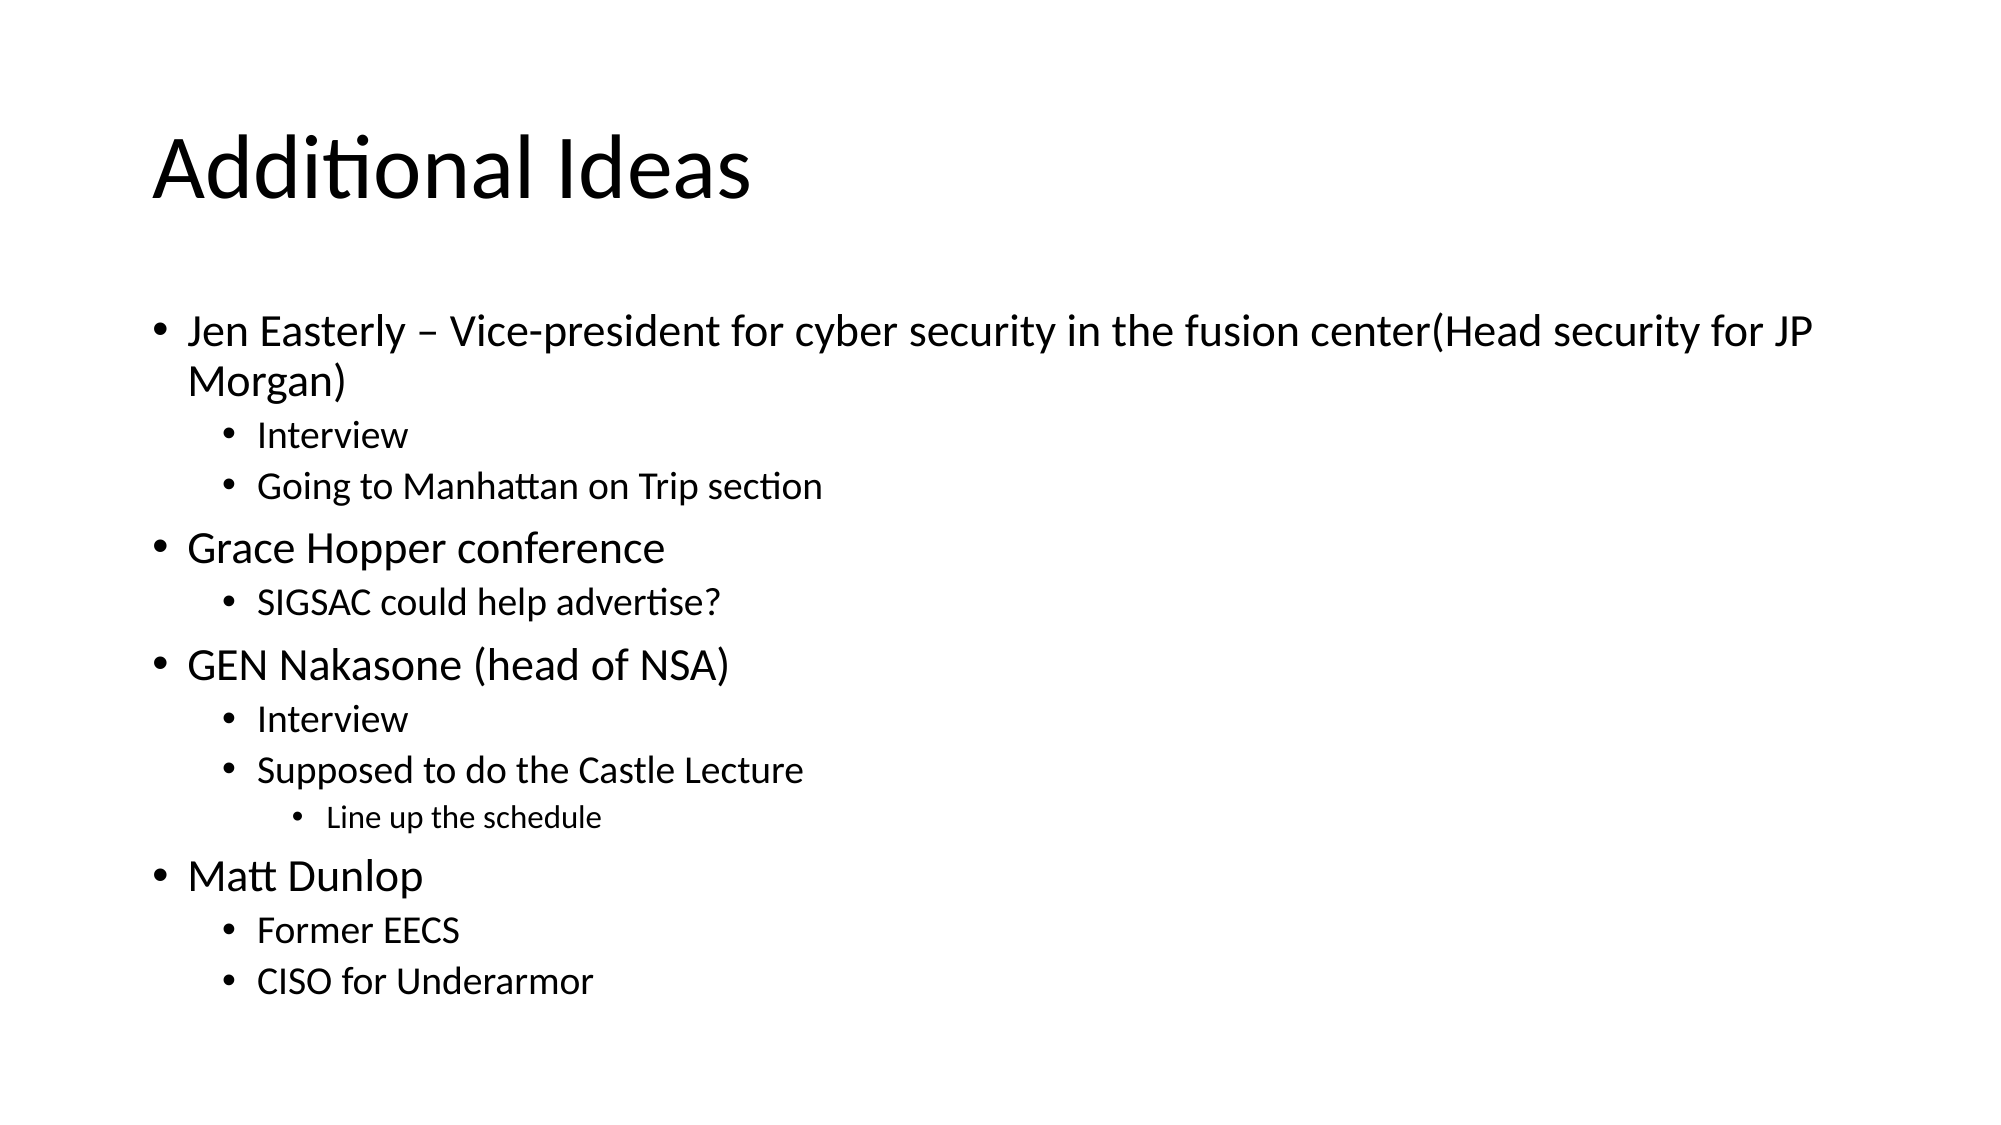

# Additional Ideas
Jen Easterly – Vice-president for cyber security in the fusion center(Head security for JP Morgan)
Interview
Going to Manhattan on Trip section
Grace Hopper conference
SIGSAC could help advertise?
GEN Nakasone (head of NSA)
Interview
Supposed to do the Castle Lecture
Line up the schedule
Matt Dunlop
Former EECS
CISO for Underarmor